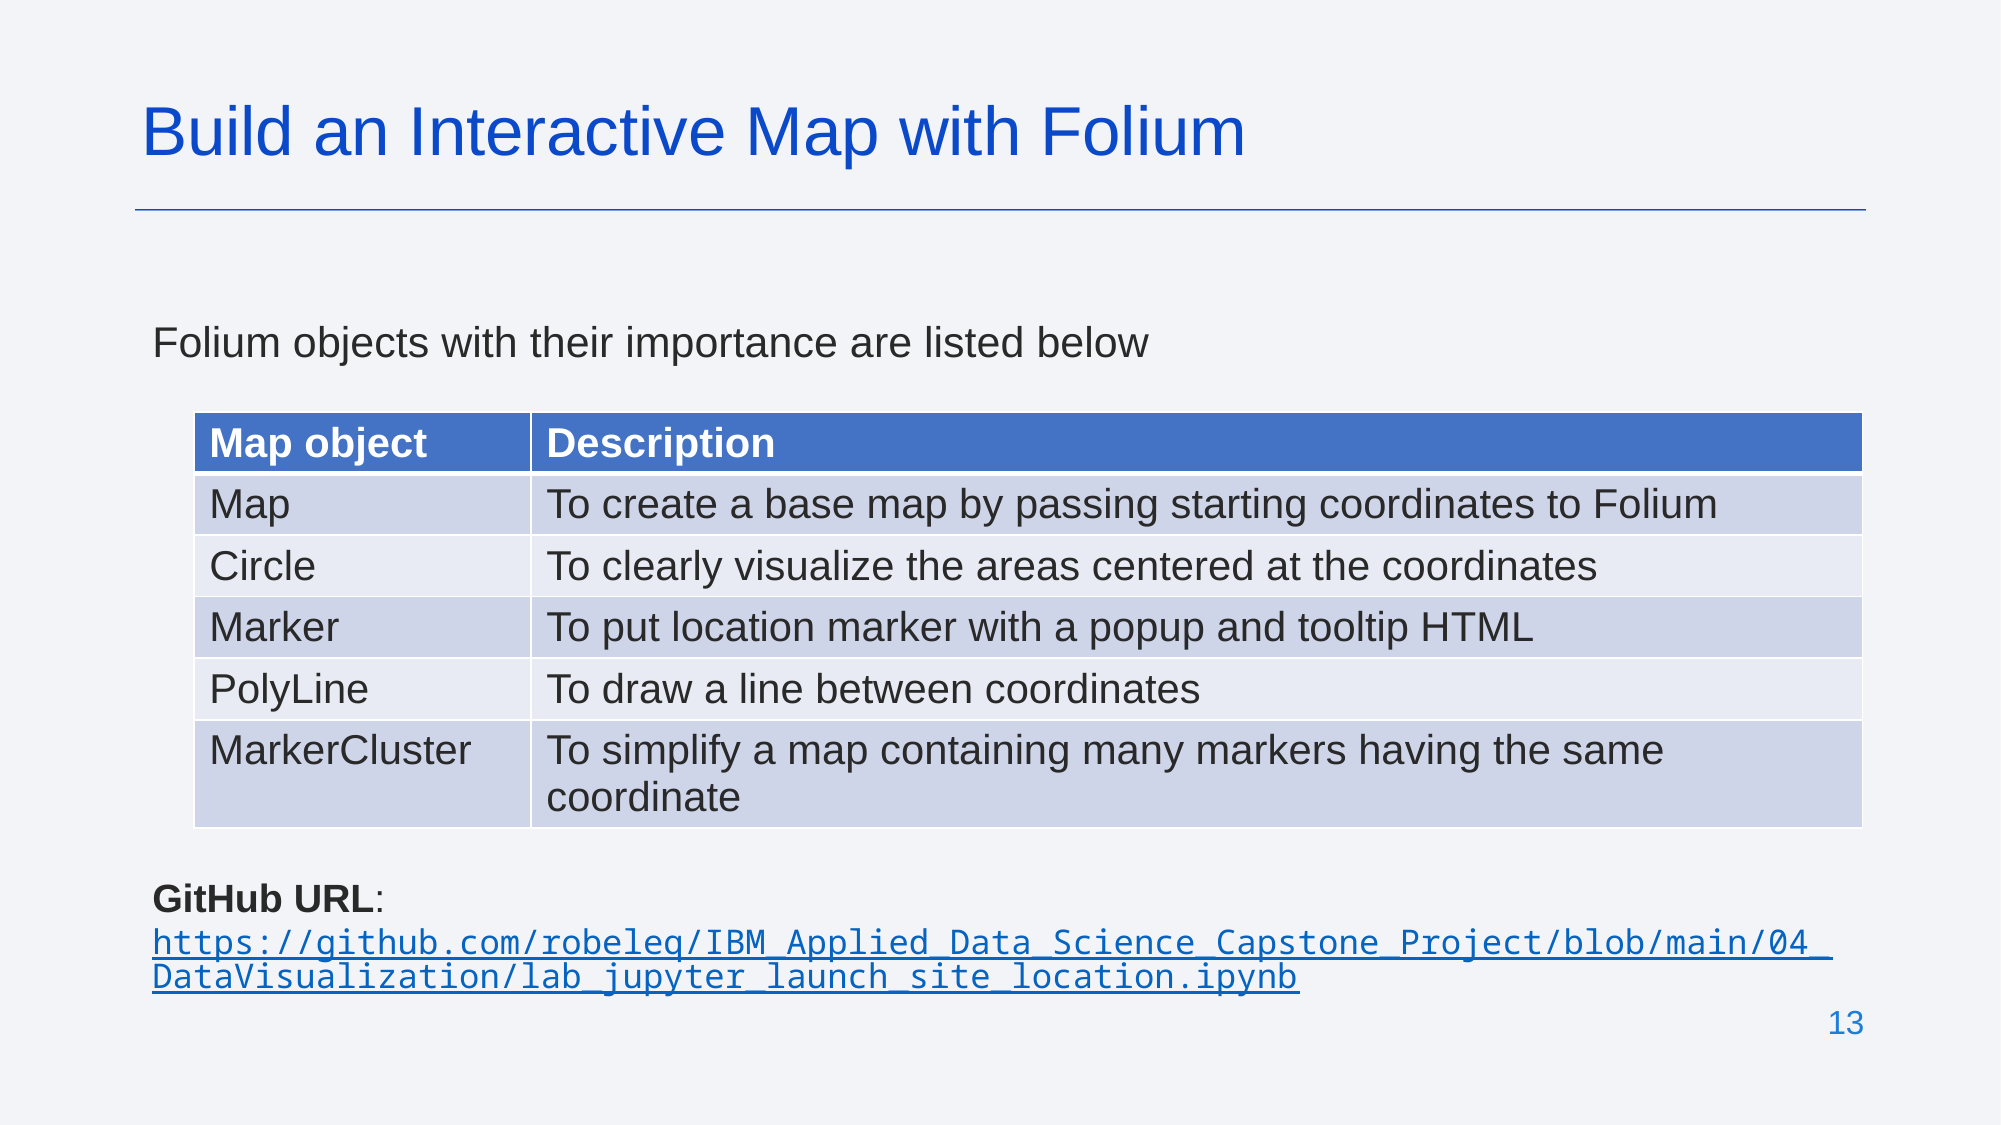

Build an Interactive Map with Folium
Folium objects with their importance are listed below

GitHub URL: https://github.com/robeleq/IBM_Applied_Data_Science_Capstone_Project/blob/main/04_DataVisualization/lab_jupyter_launch_site_location.ipynb

| Map object | Description |
| --- | --- |
| Map | To create a base map by passing starting coordinates to Folium |
| Circle | To clearly visualize the areas centered at the coordinates |
| Marker | To put location marker with a popup and tooltip HTML |
| PolyLine | To draw a line between coordinates |
| MarkerCluster | To simplify a map containing many markers having the same coordinate |
13